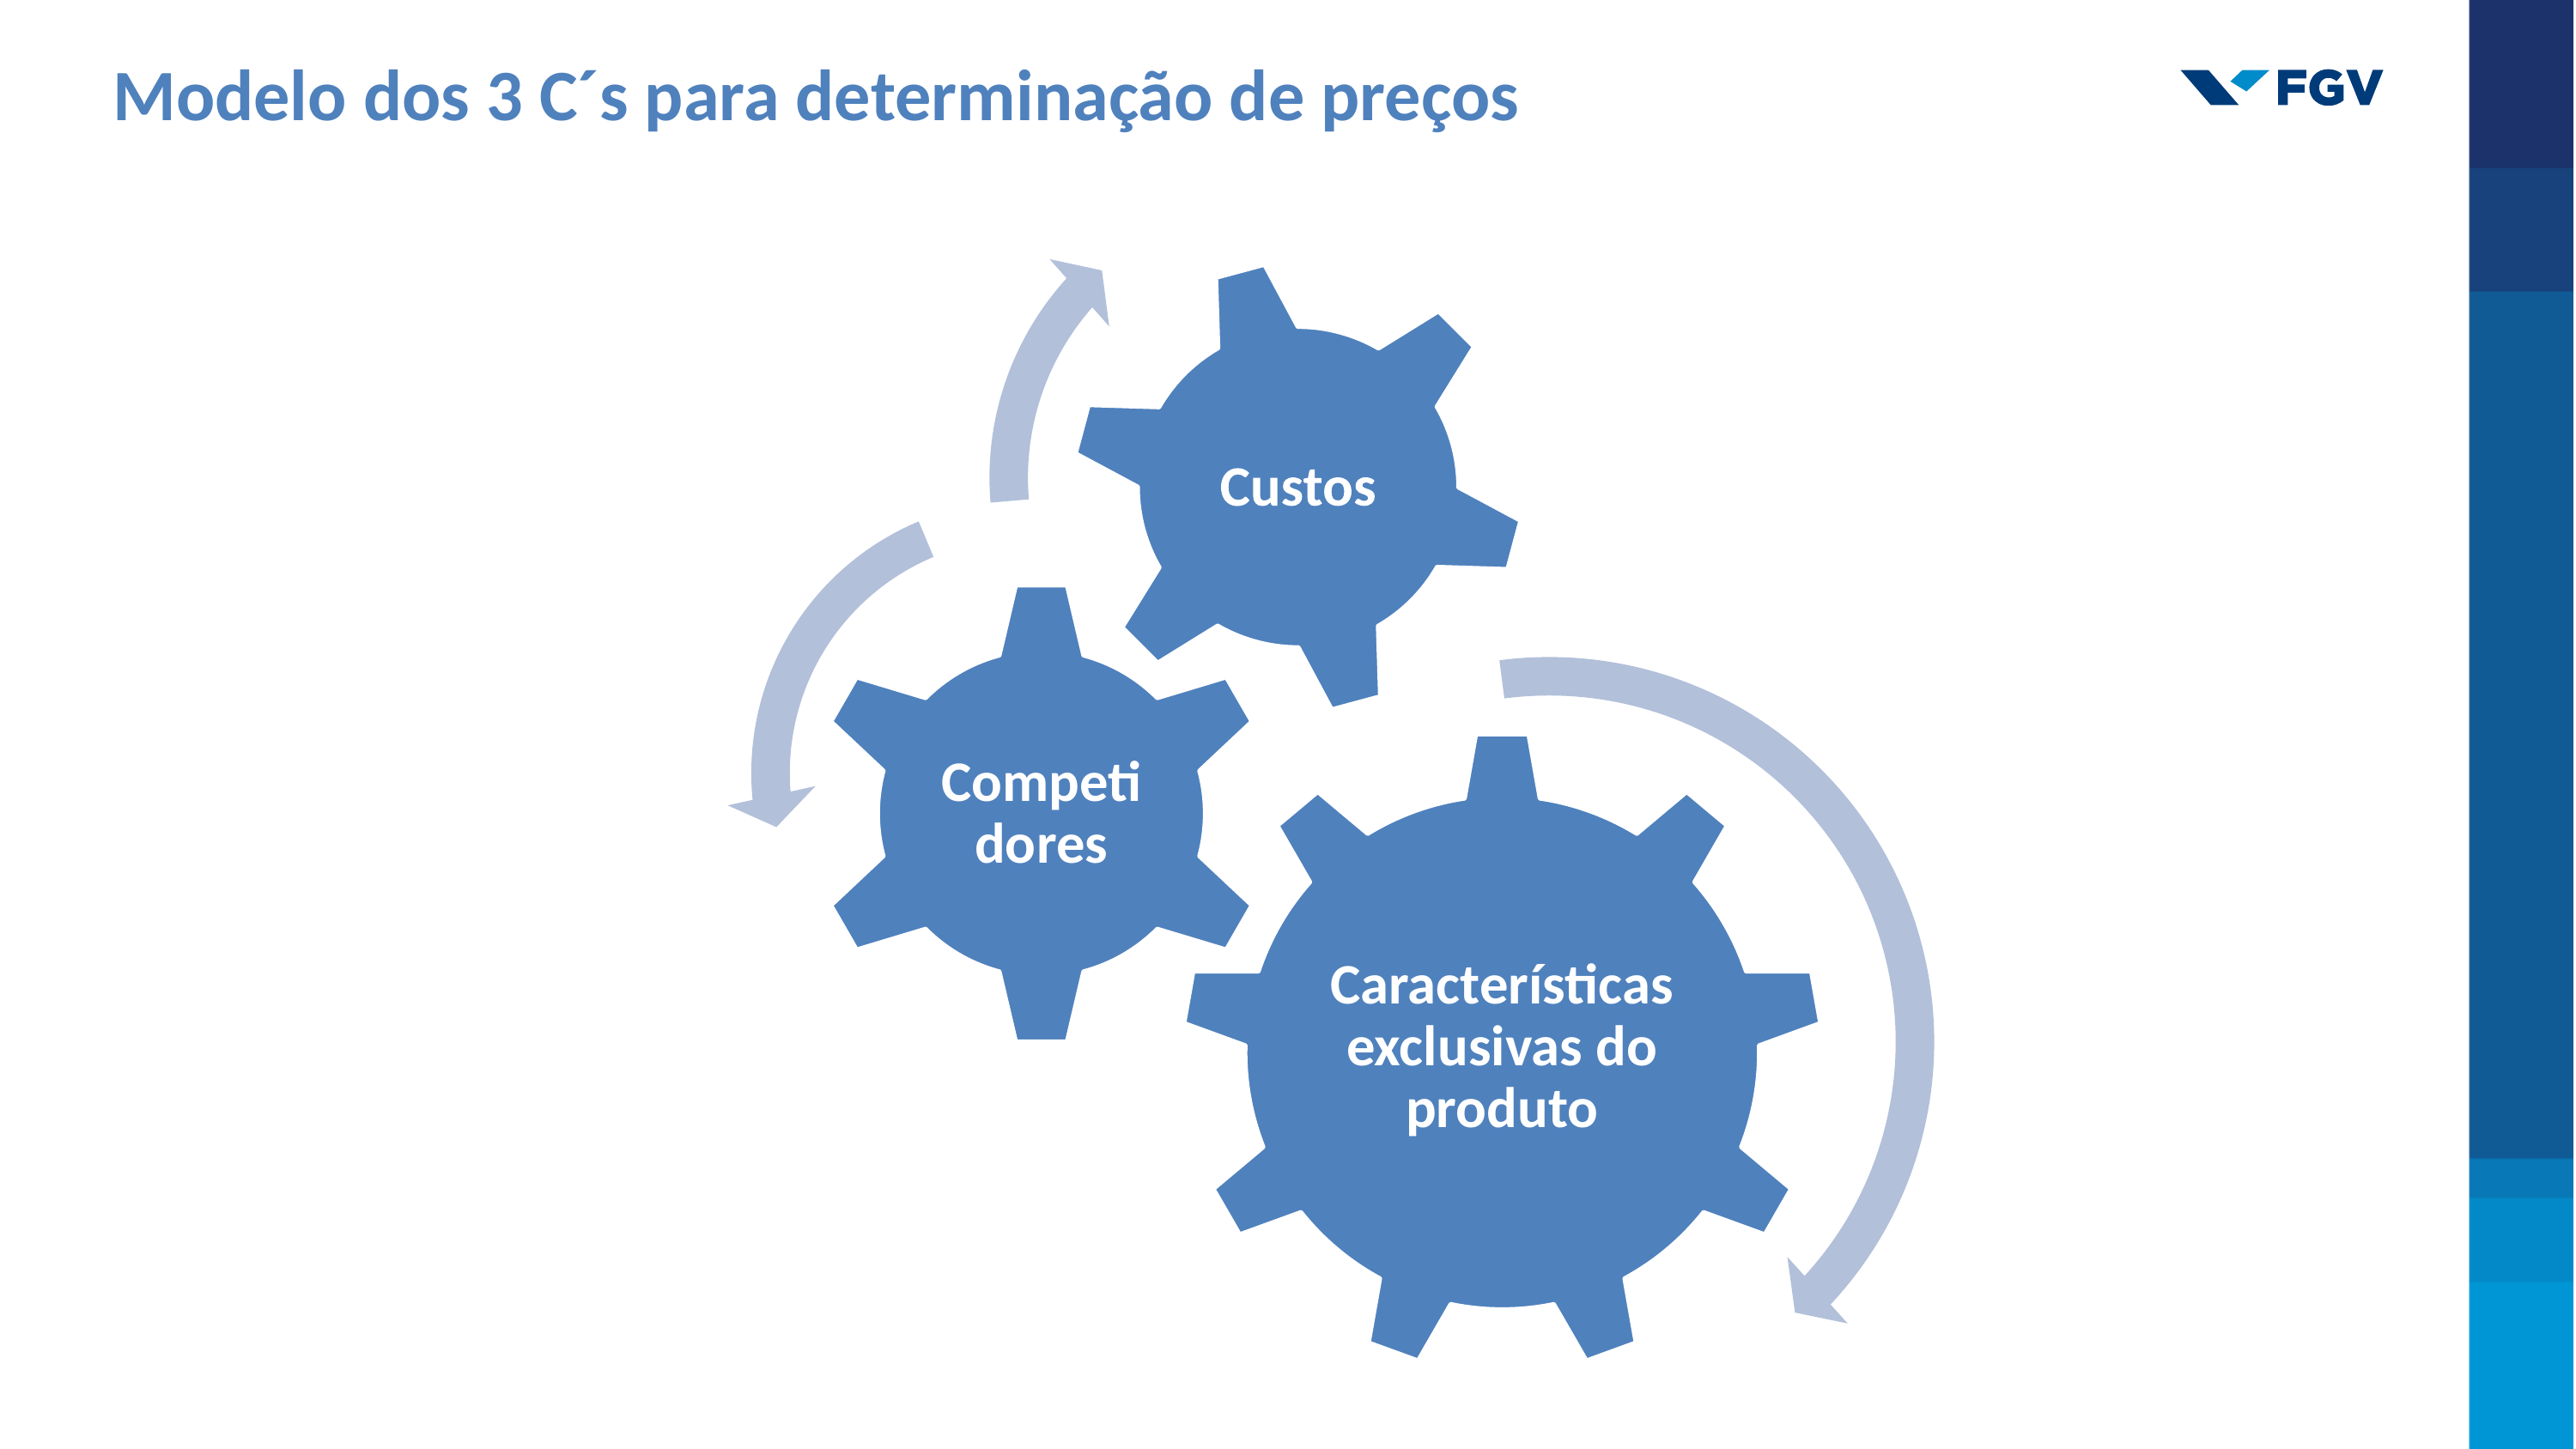

Modelo dos 3 C´s para determinação de preços
Características exclusivas do produto
Competidores
Custos